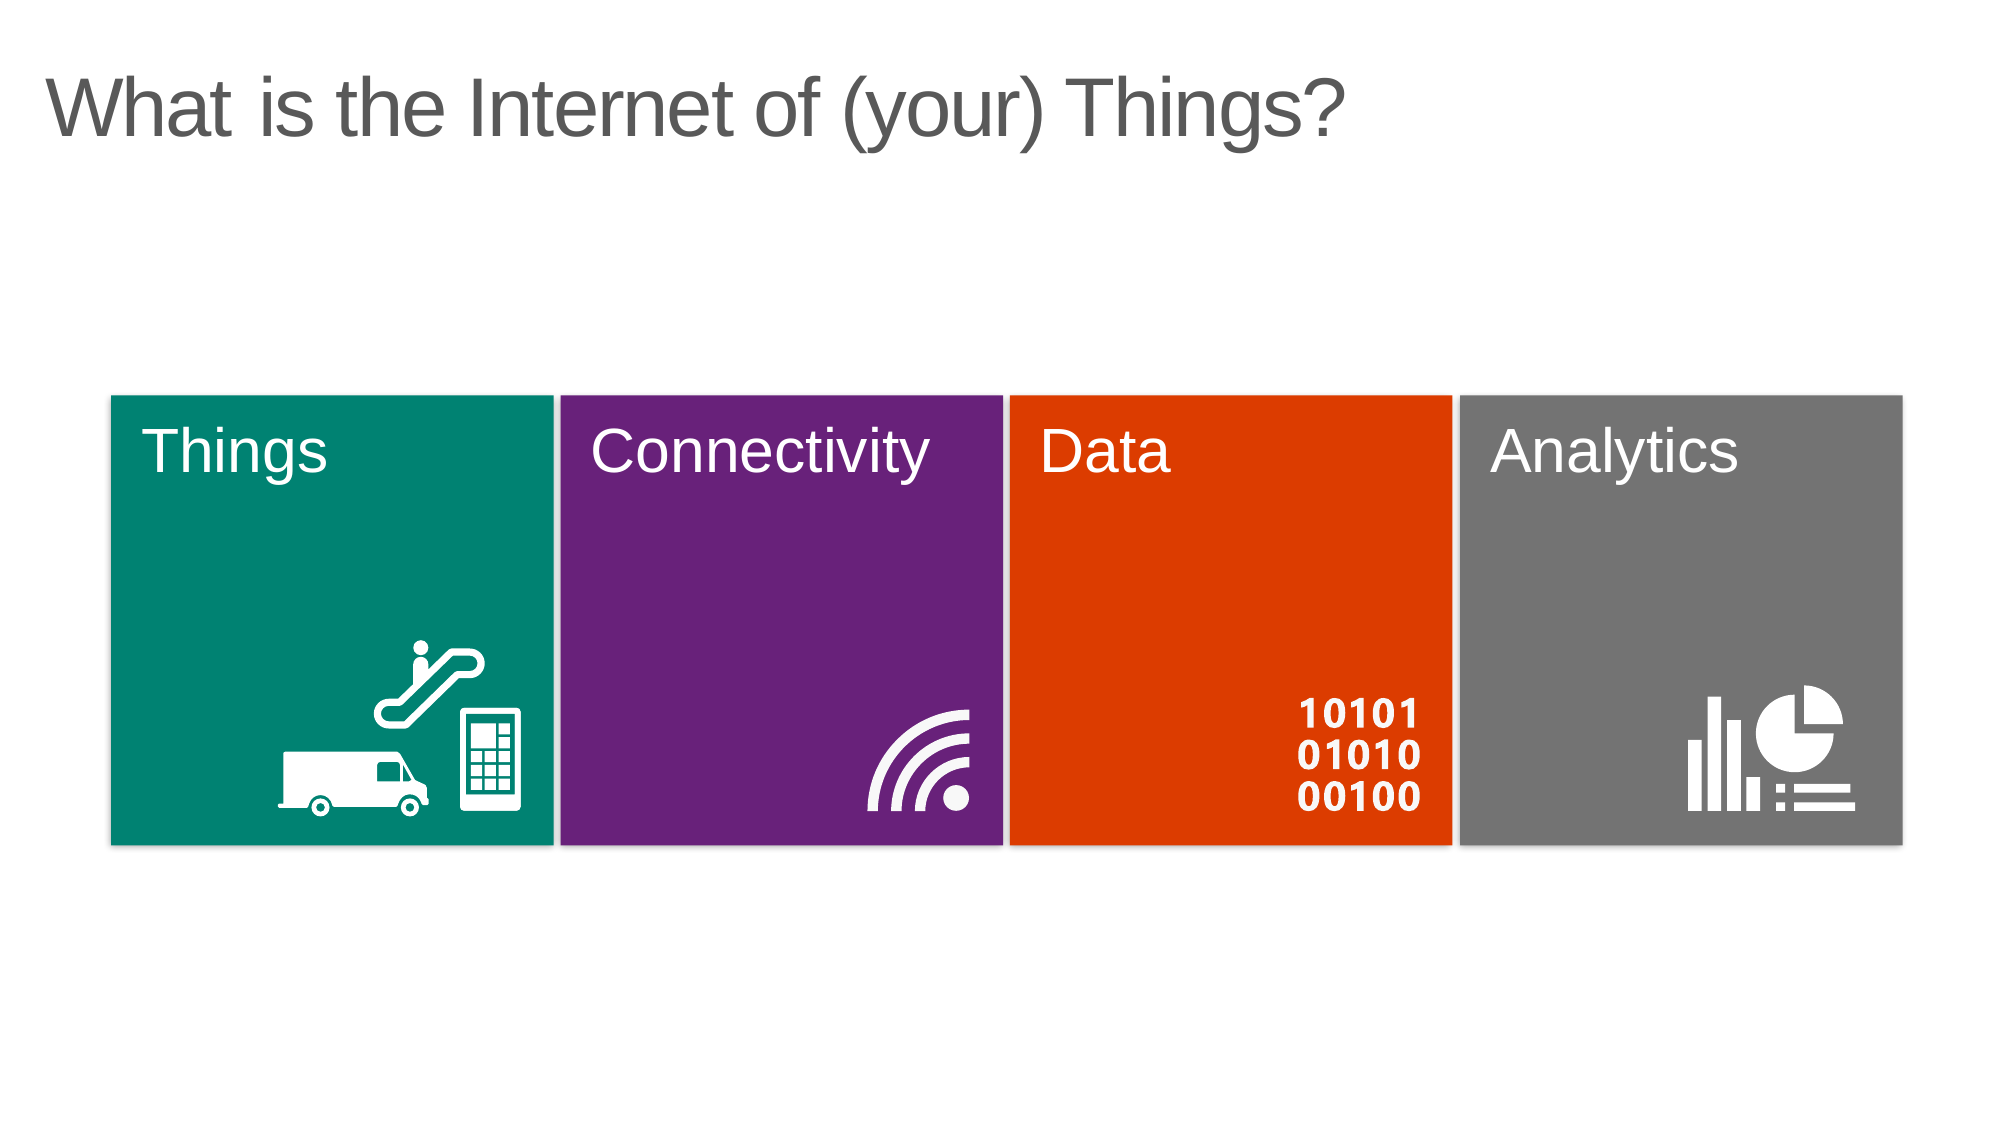

# What is the Internet of (your) Things?

Things
Connectivity

Data
Analytics